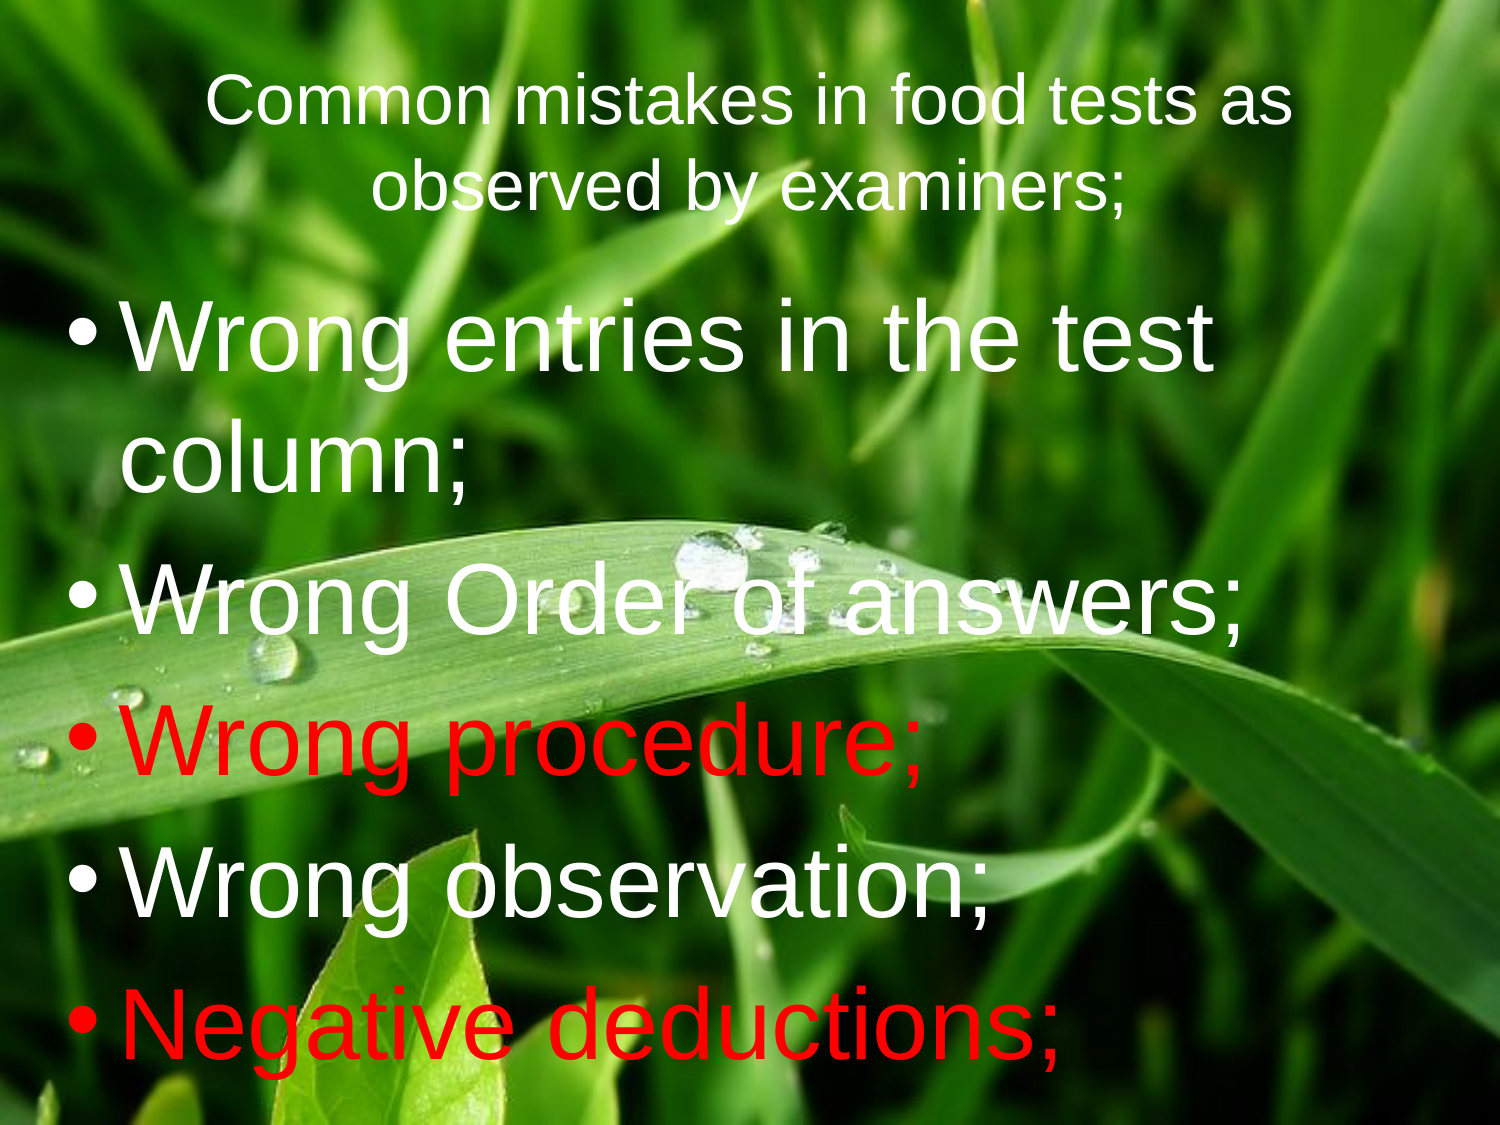

# Common mistakes in food tests as observed by examiners;
Wrong entries in the test column;
Wrong Order of answers;
Wrong procedure;
Wrong observation;
Negative deductions;